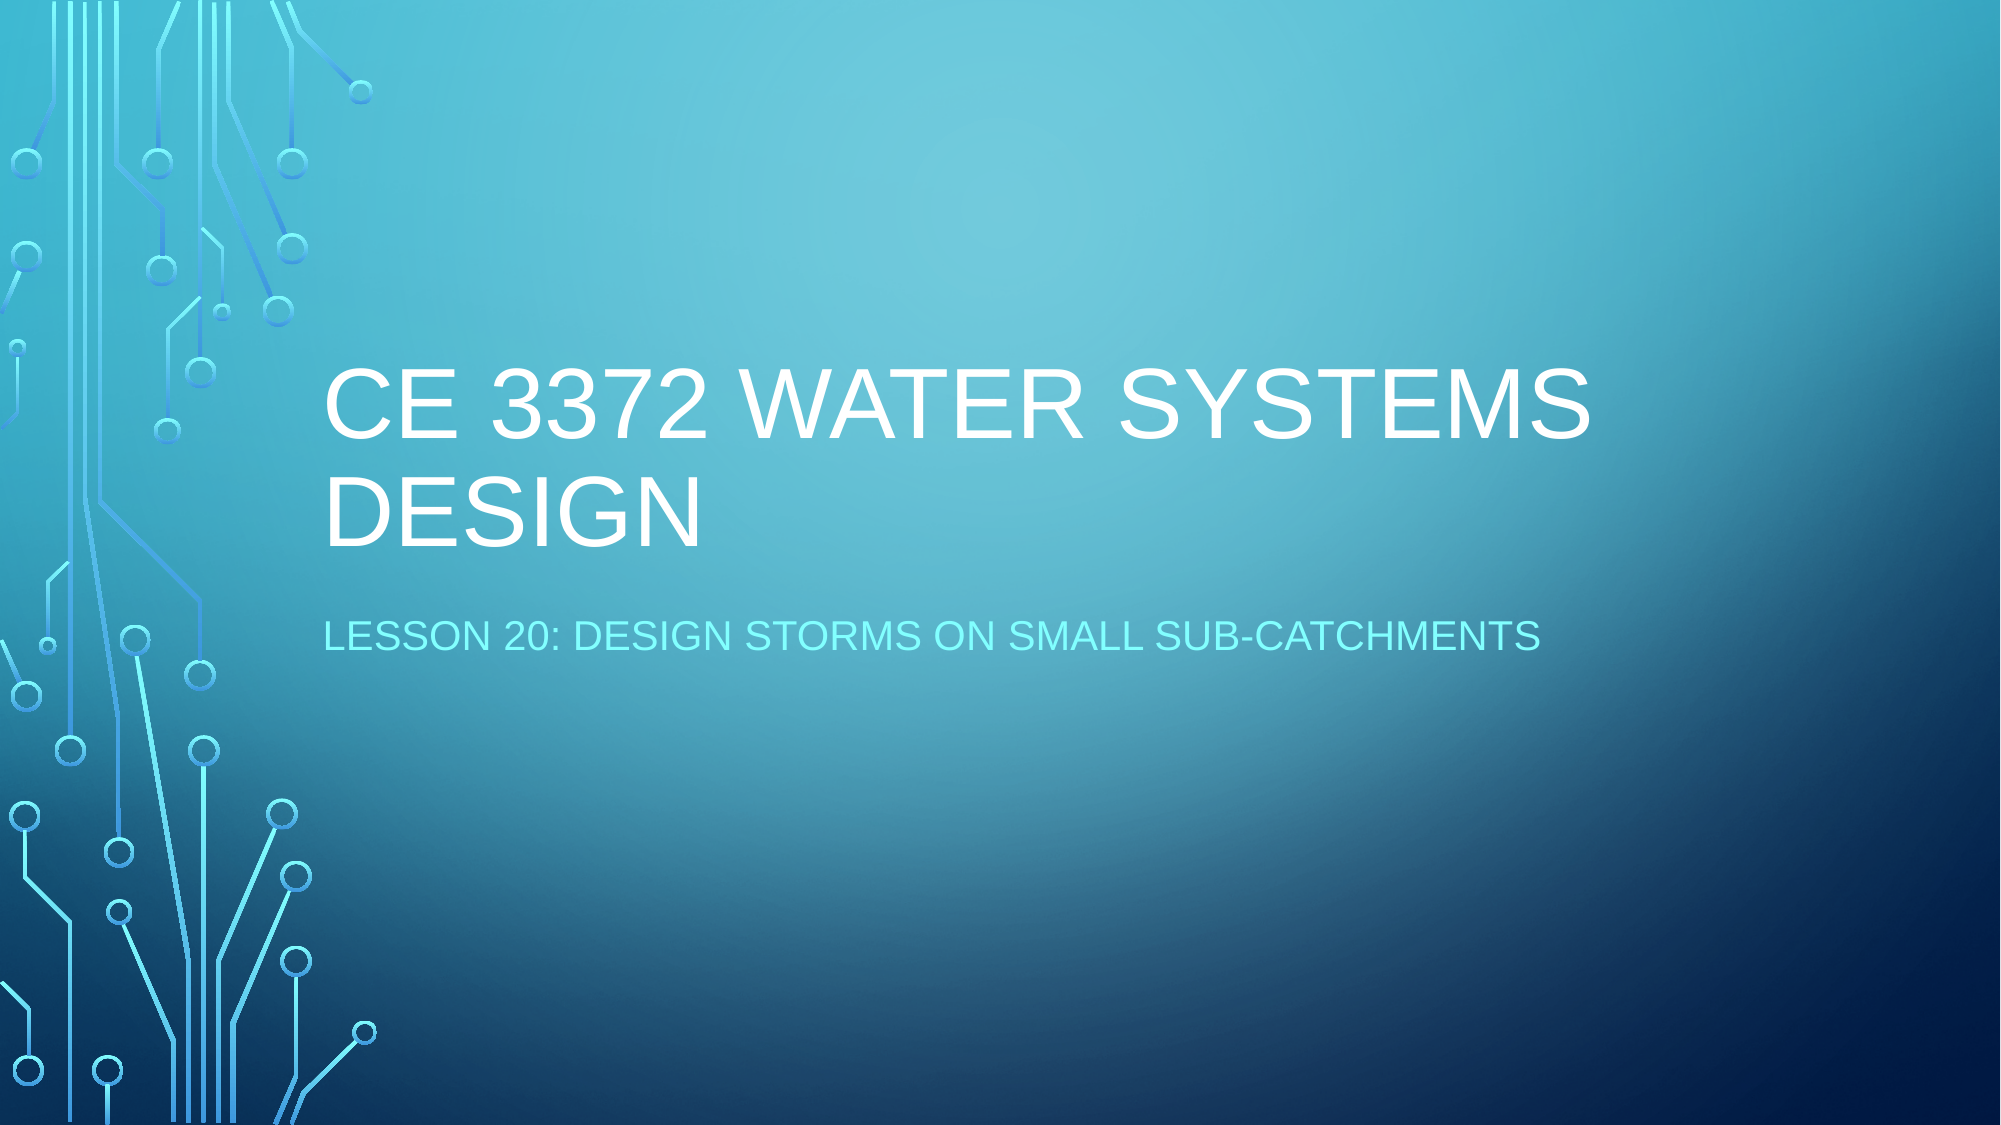

# CE 3372 Water Systems Design
Lesson 20: design storms on small sub-catchments